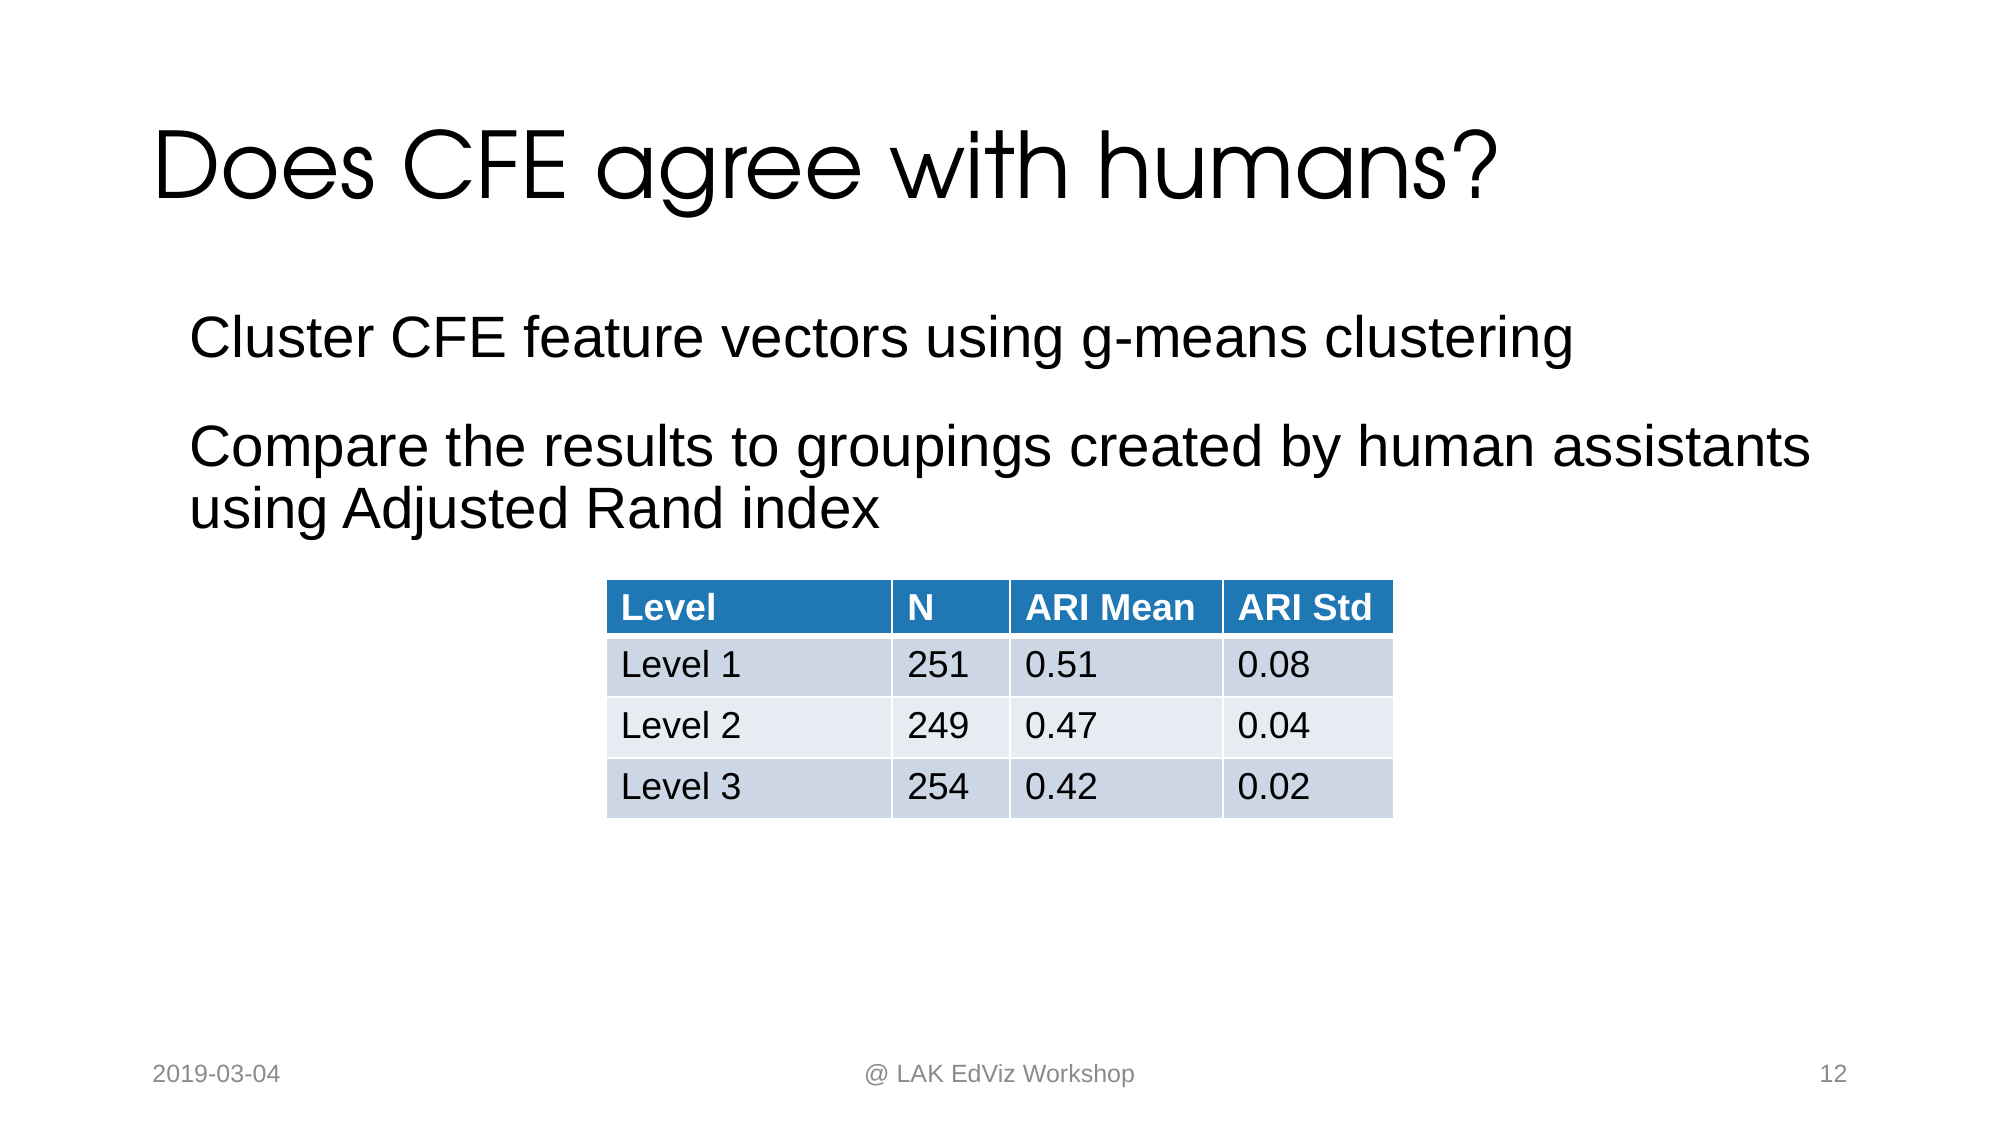

# Does CFE agree with humans?
Cluster CFE feature vectors using g-means clustering
Compare the results to groupings created by human assistants using Adjusted Rand index

| Level | N | ARI Mean | ARI Std |
| --- | --- | --- | --- |
| Level 1 | 251 | 0.51 | 0.08 |
| Level 2 | 249 | 0.47 | 0.04 |
| Level 3 | 254 | 0.42 | 0.02 |

2019-03-04
@ LAK EdViz Workshop
12